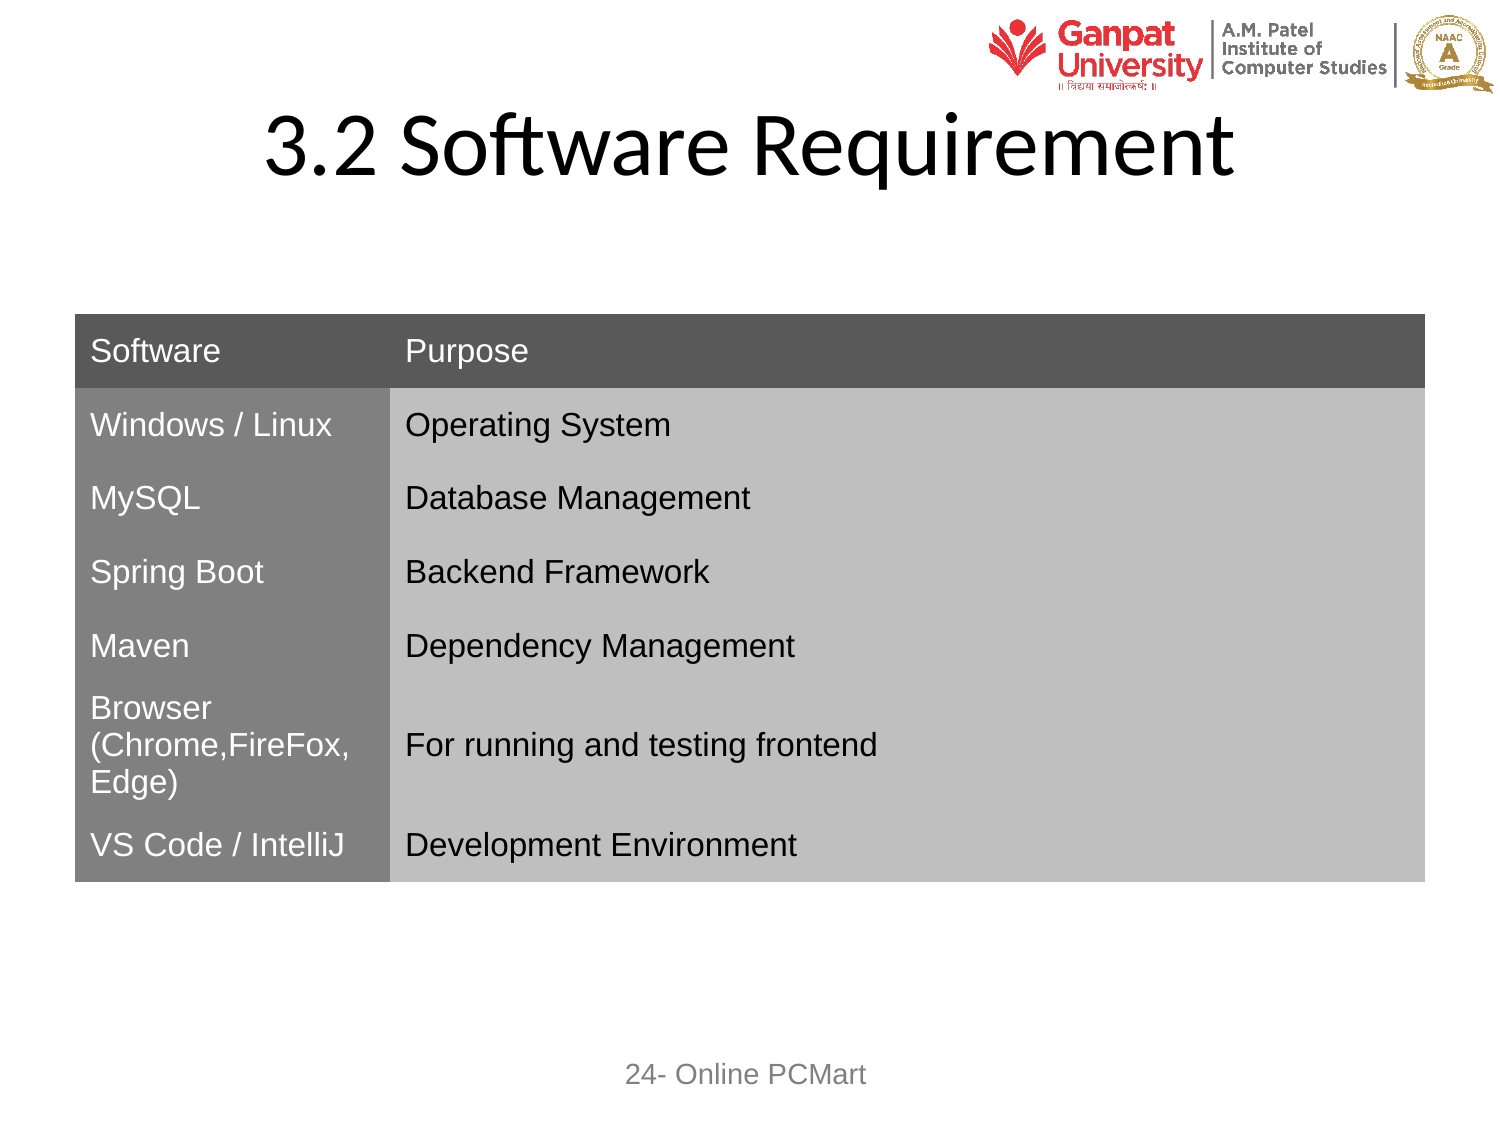

# 3.2 Software Requirement
| Software | Purpose |
| --- | --- |
| Windows / Linux | Operating System |
| MySQL | Database Management |
| Spring Boot | Backend Framework |
| Maven | Dependency Management |
| Browser (Chrome,FireFox, Edge) | For running and testing frontend |
| VS Code / IntelliJ | Development Environment |
24- Online PCMart